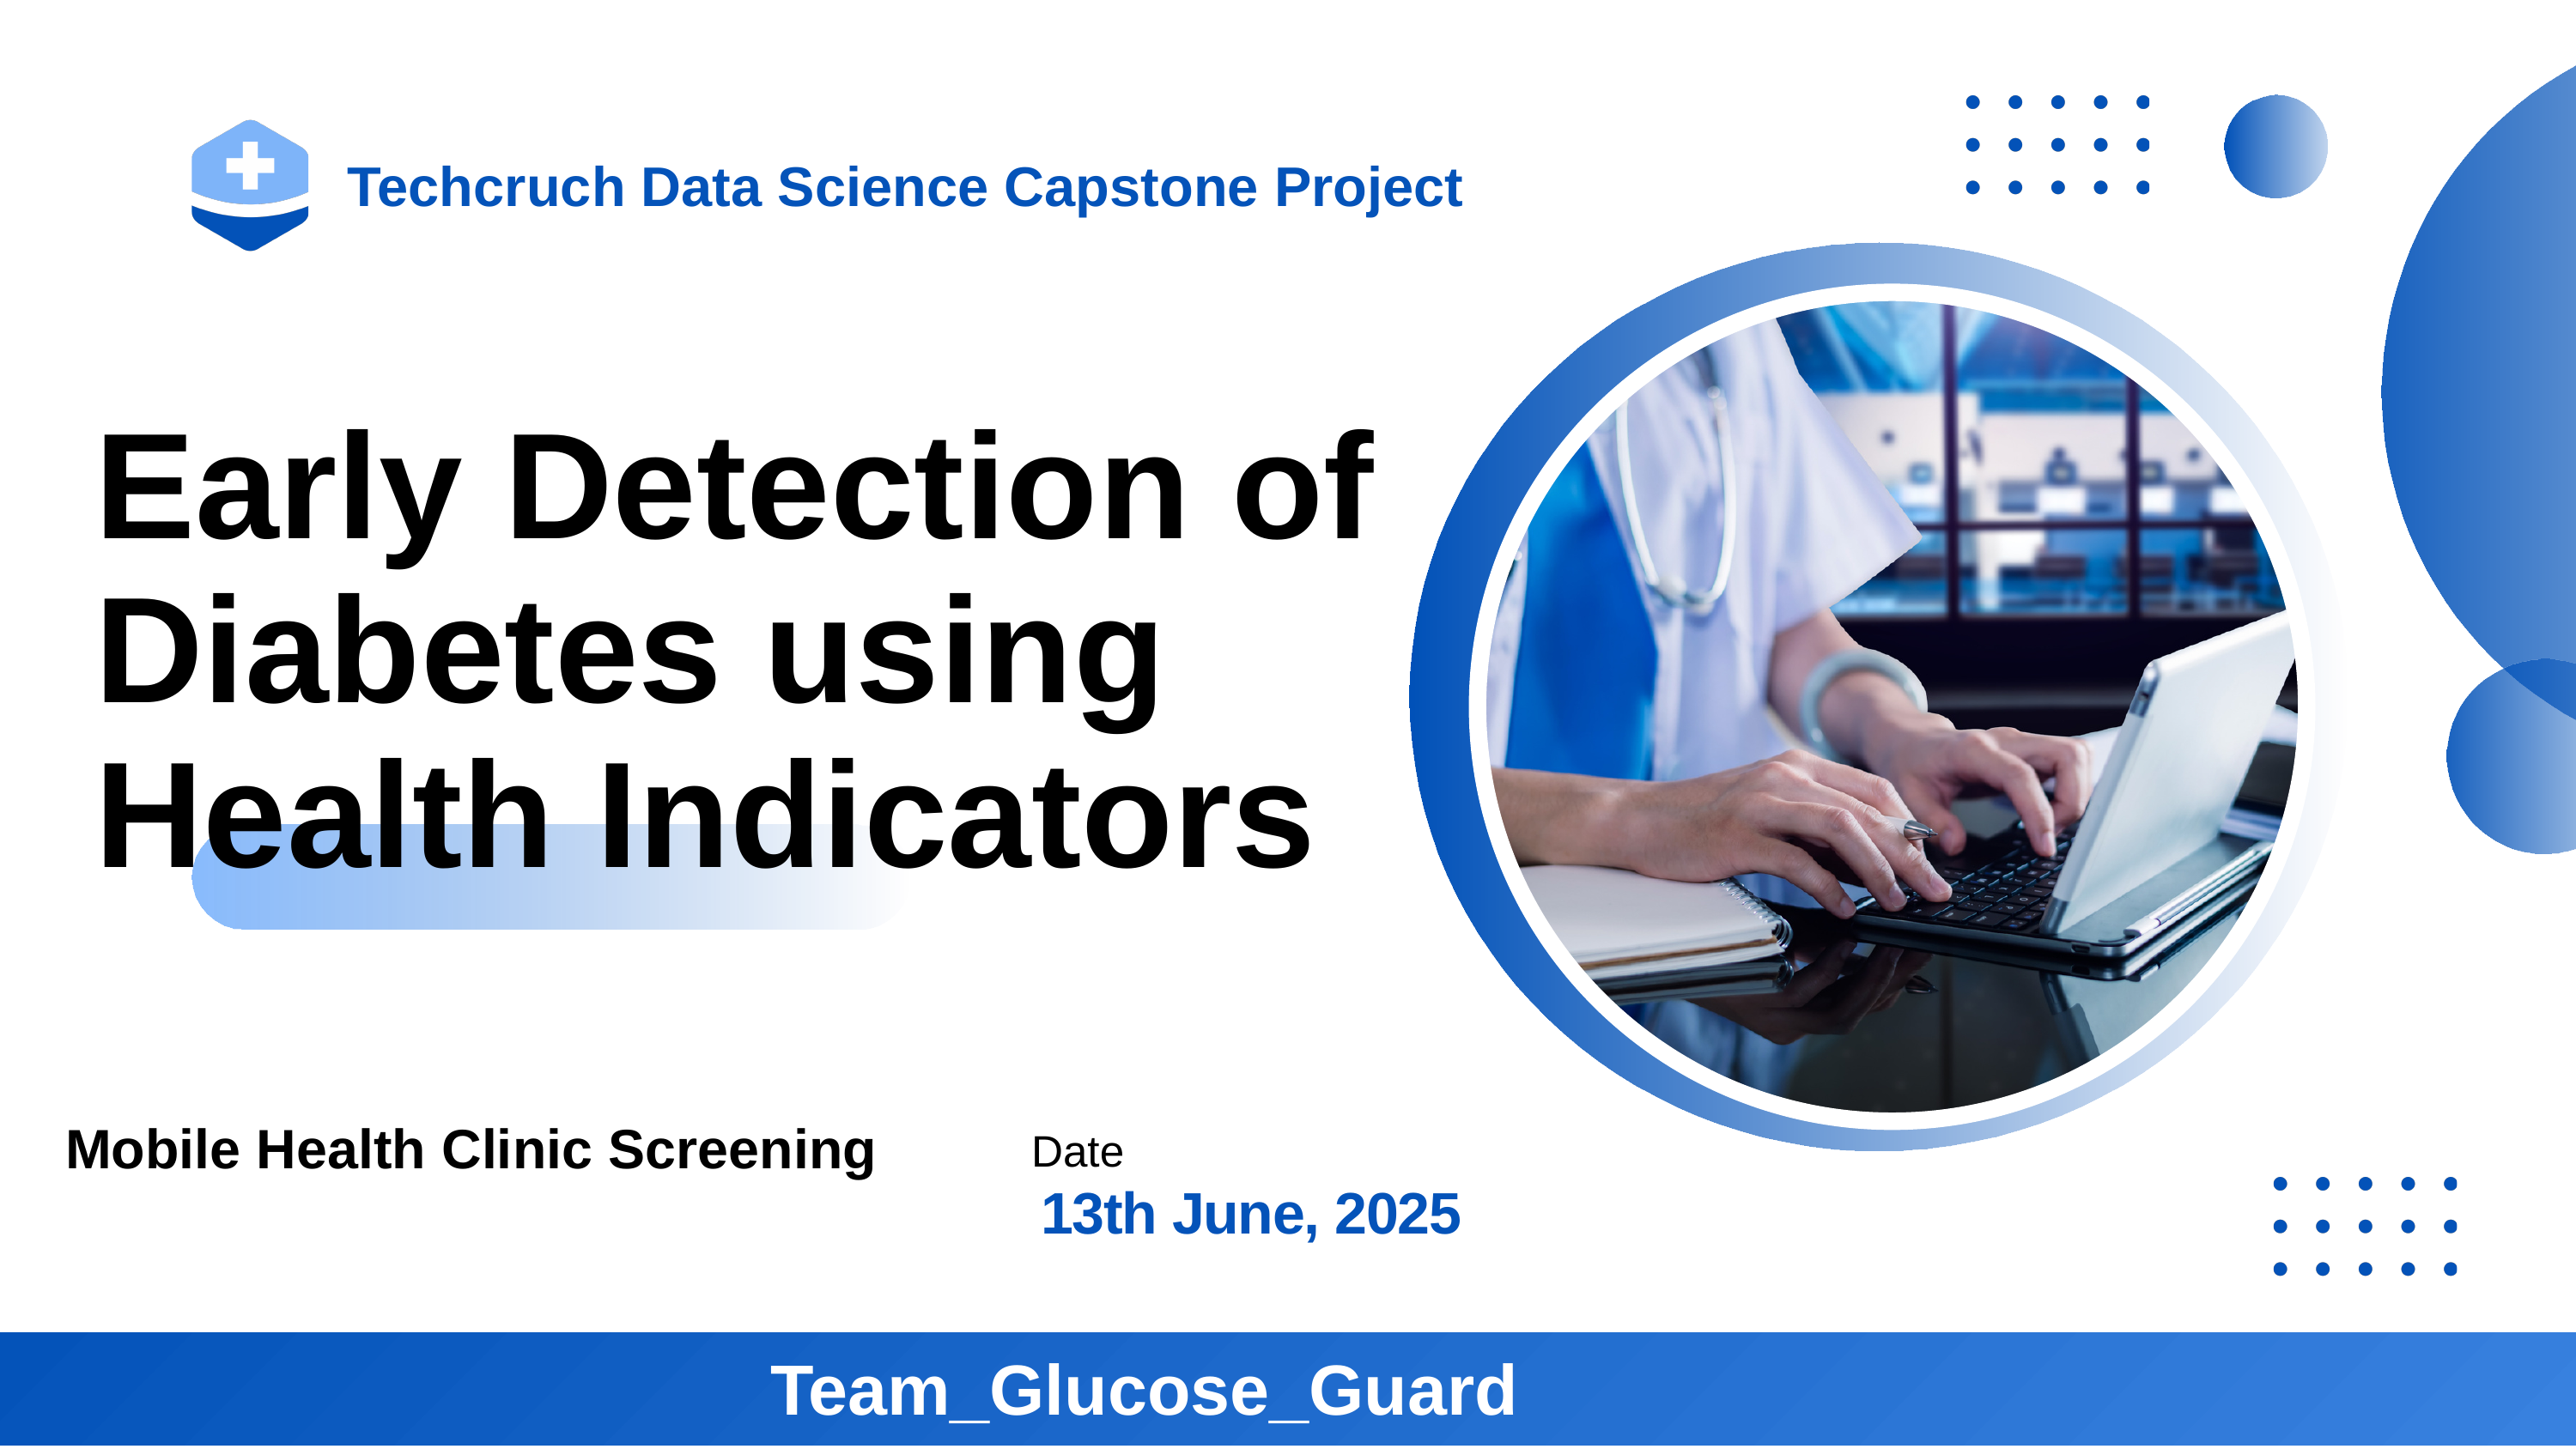

Techcruch Data Science Capstone Project

Early Detection of Diabetes using Health Indicators

Mobile Health Clinic Screening
Date
13th June, 2025

Team_Glucose_Guard